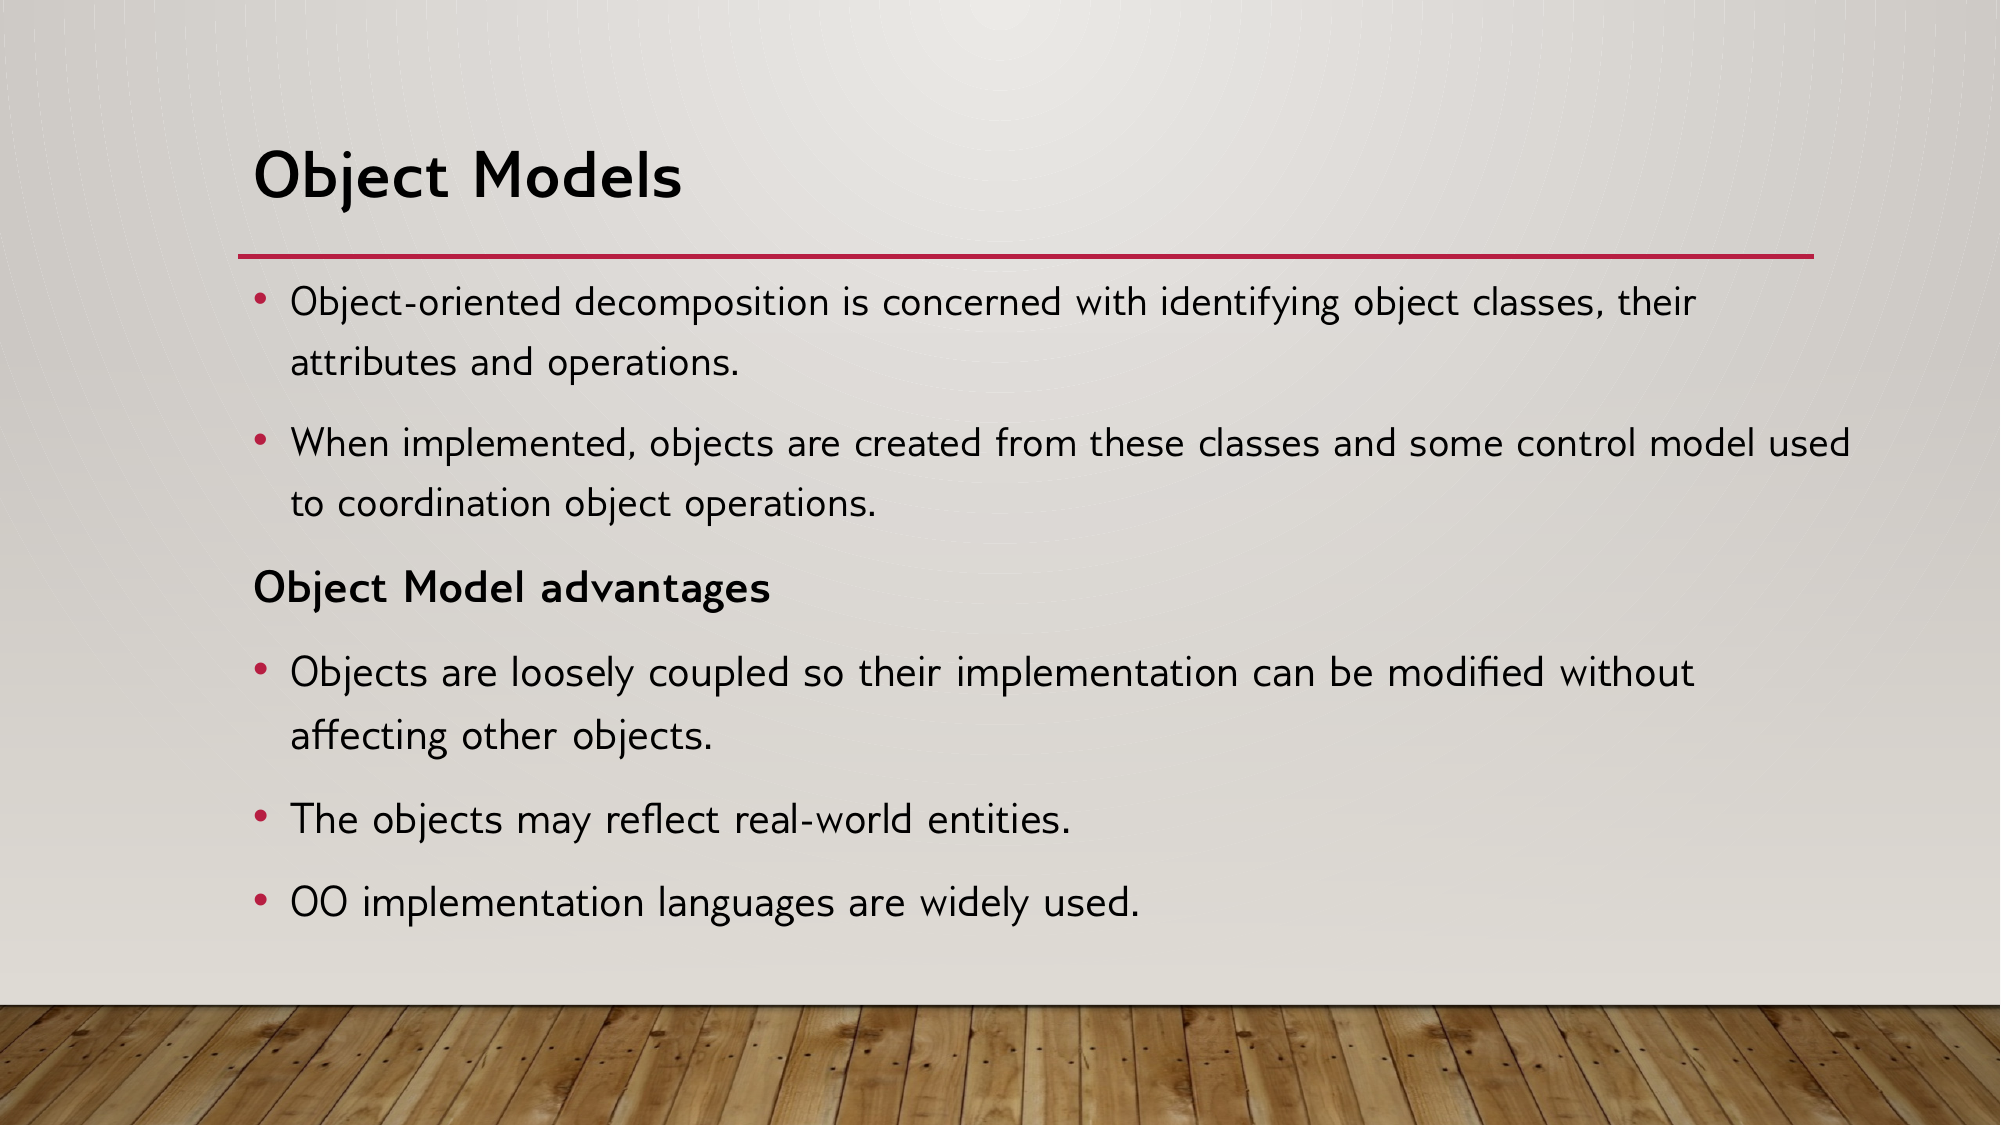

# Object Models
Object-oriented decomposition is concerned with identifying object classes, their attributes and operations.
When implemented, objects are created from these classes and some control model used to coordination object operations.
Object Model advantages
Objects are loosely coupled so their implementation can be modified without affecting other objects.
The objects may reflect real-world entities.
OO implementation languages are widely used.